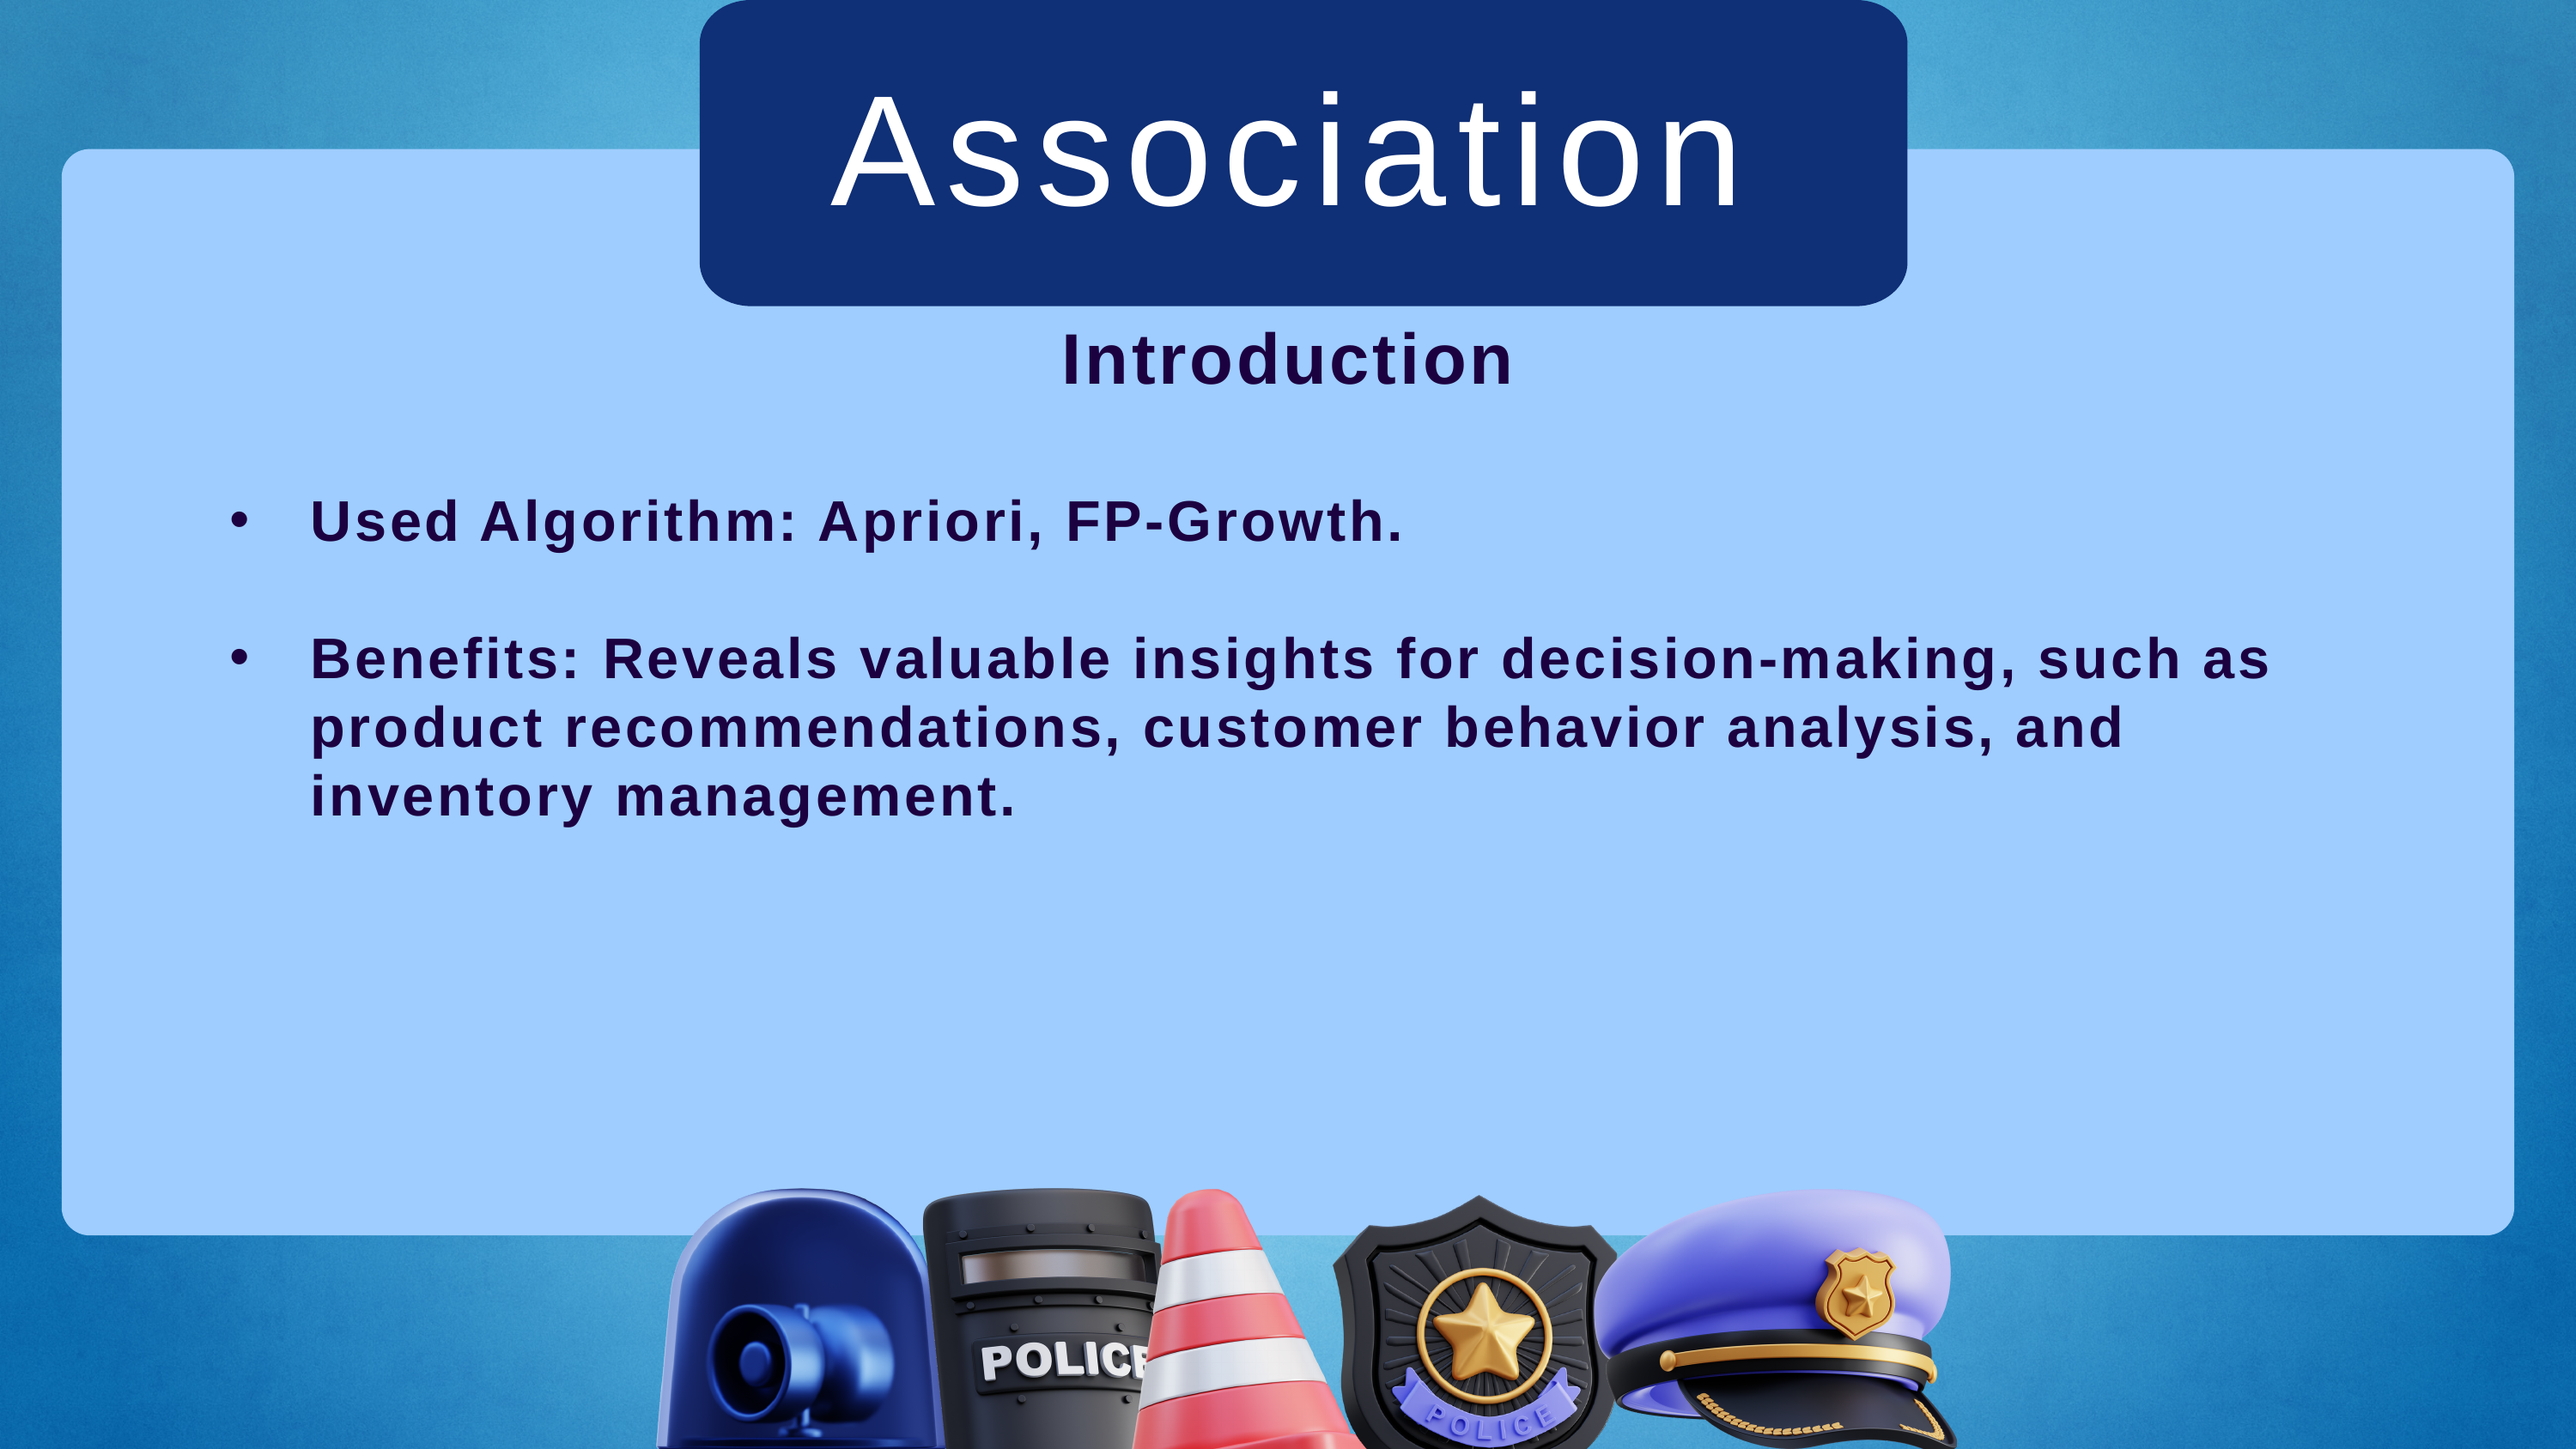

Association

Introduction

Used Algorithm: Apriori, FP-Growth.

Benefits: Reveals valuable insights for decision-making, such as product recommendations, customer behavior analysis, and inventory management.